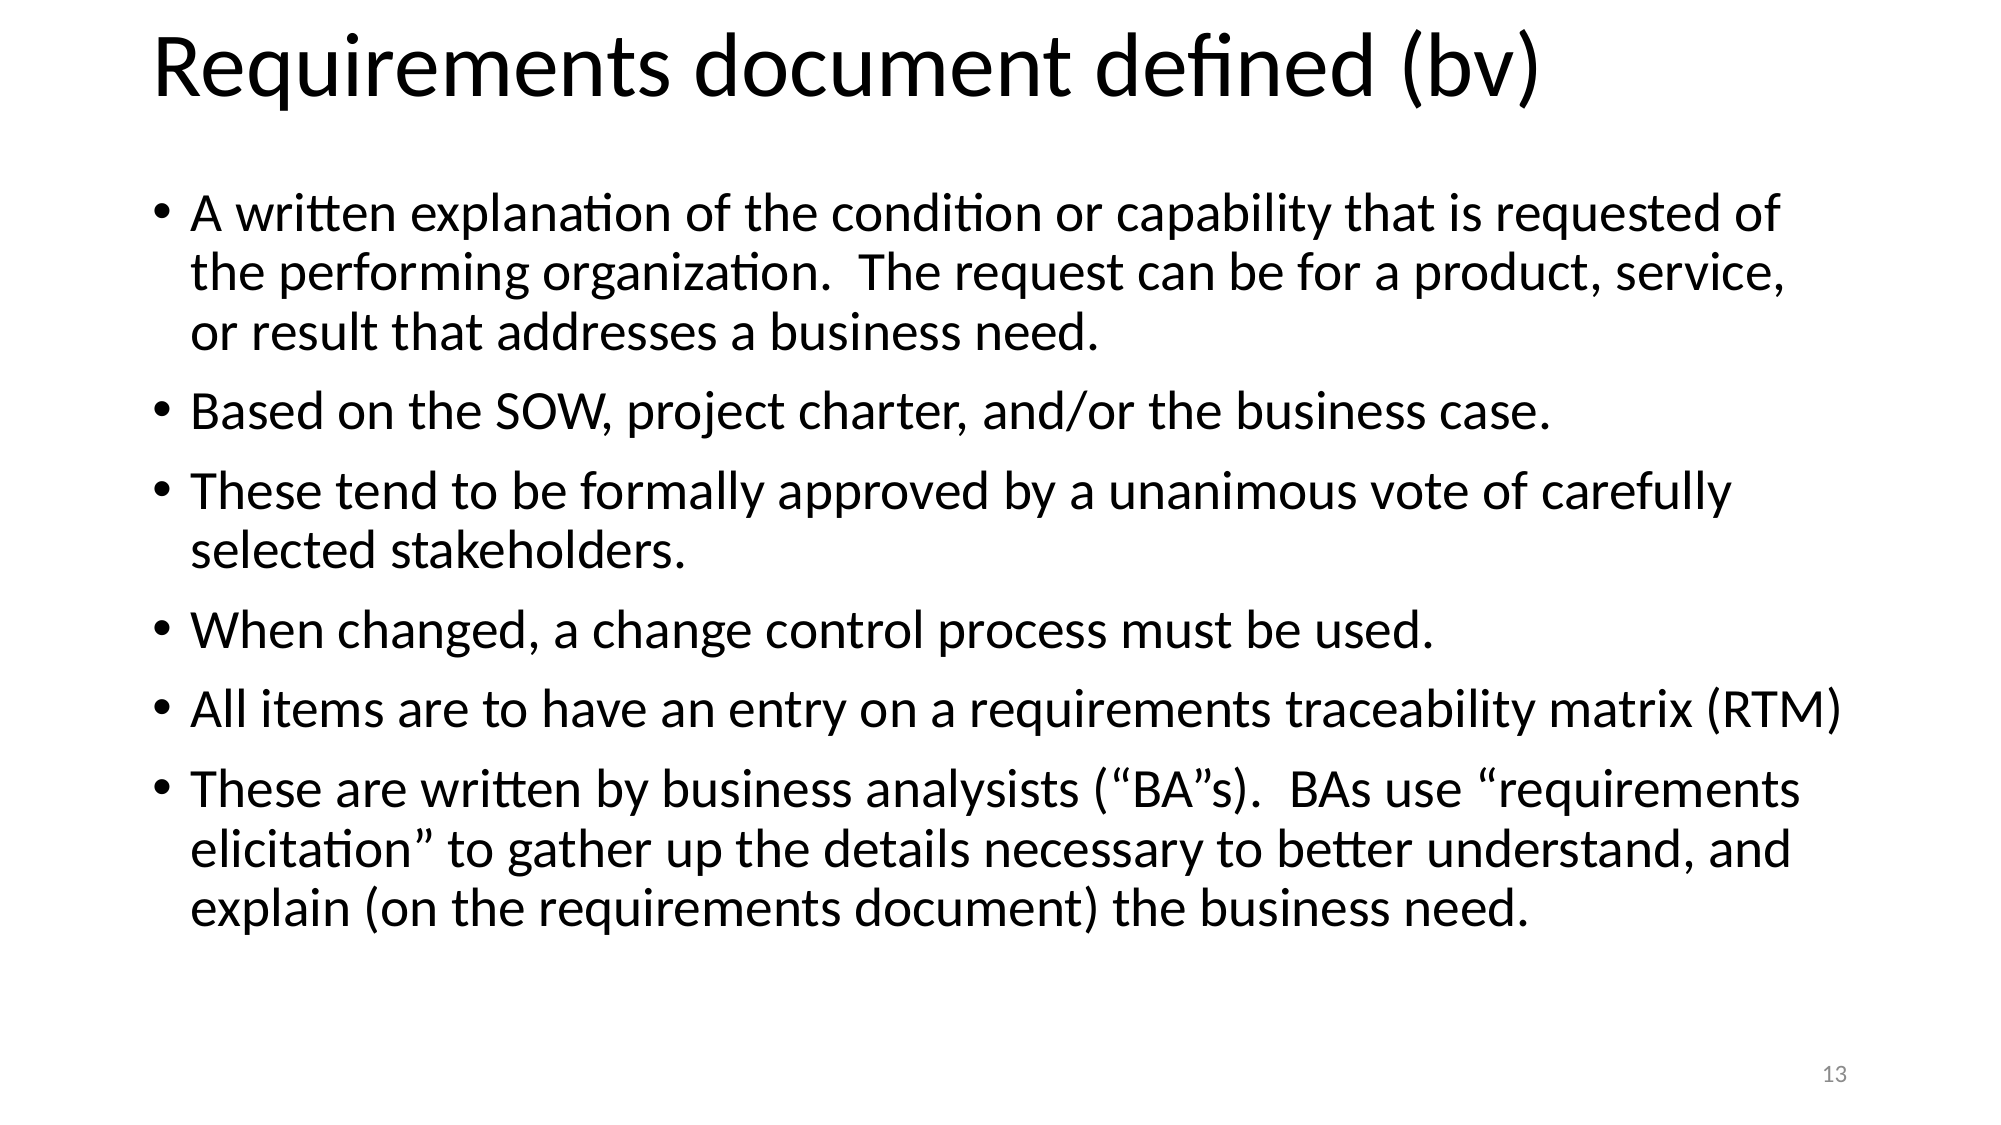

# Requirements document defined (bv)
A written explanation of the condition or capability that is requested of the performing organization.  The request can be for a product, service, or result that addresses a business need.
Based on the SOW, project charter, and/or the business case.
These tend to be formally approved by a unanimous vote of carefully selected stakeholders.
When changed, a change control process must be used.
All items are to have an entry on a requirements traceability matrix (RTM)
These are written by business analysists (“BA”s).  BAs use “requirements elicitation” to gather up the details necessary to better understand, and explain (on the requirements document) the business need.

13